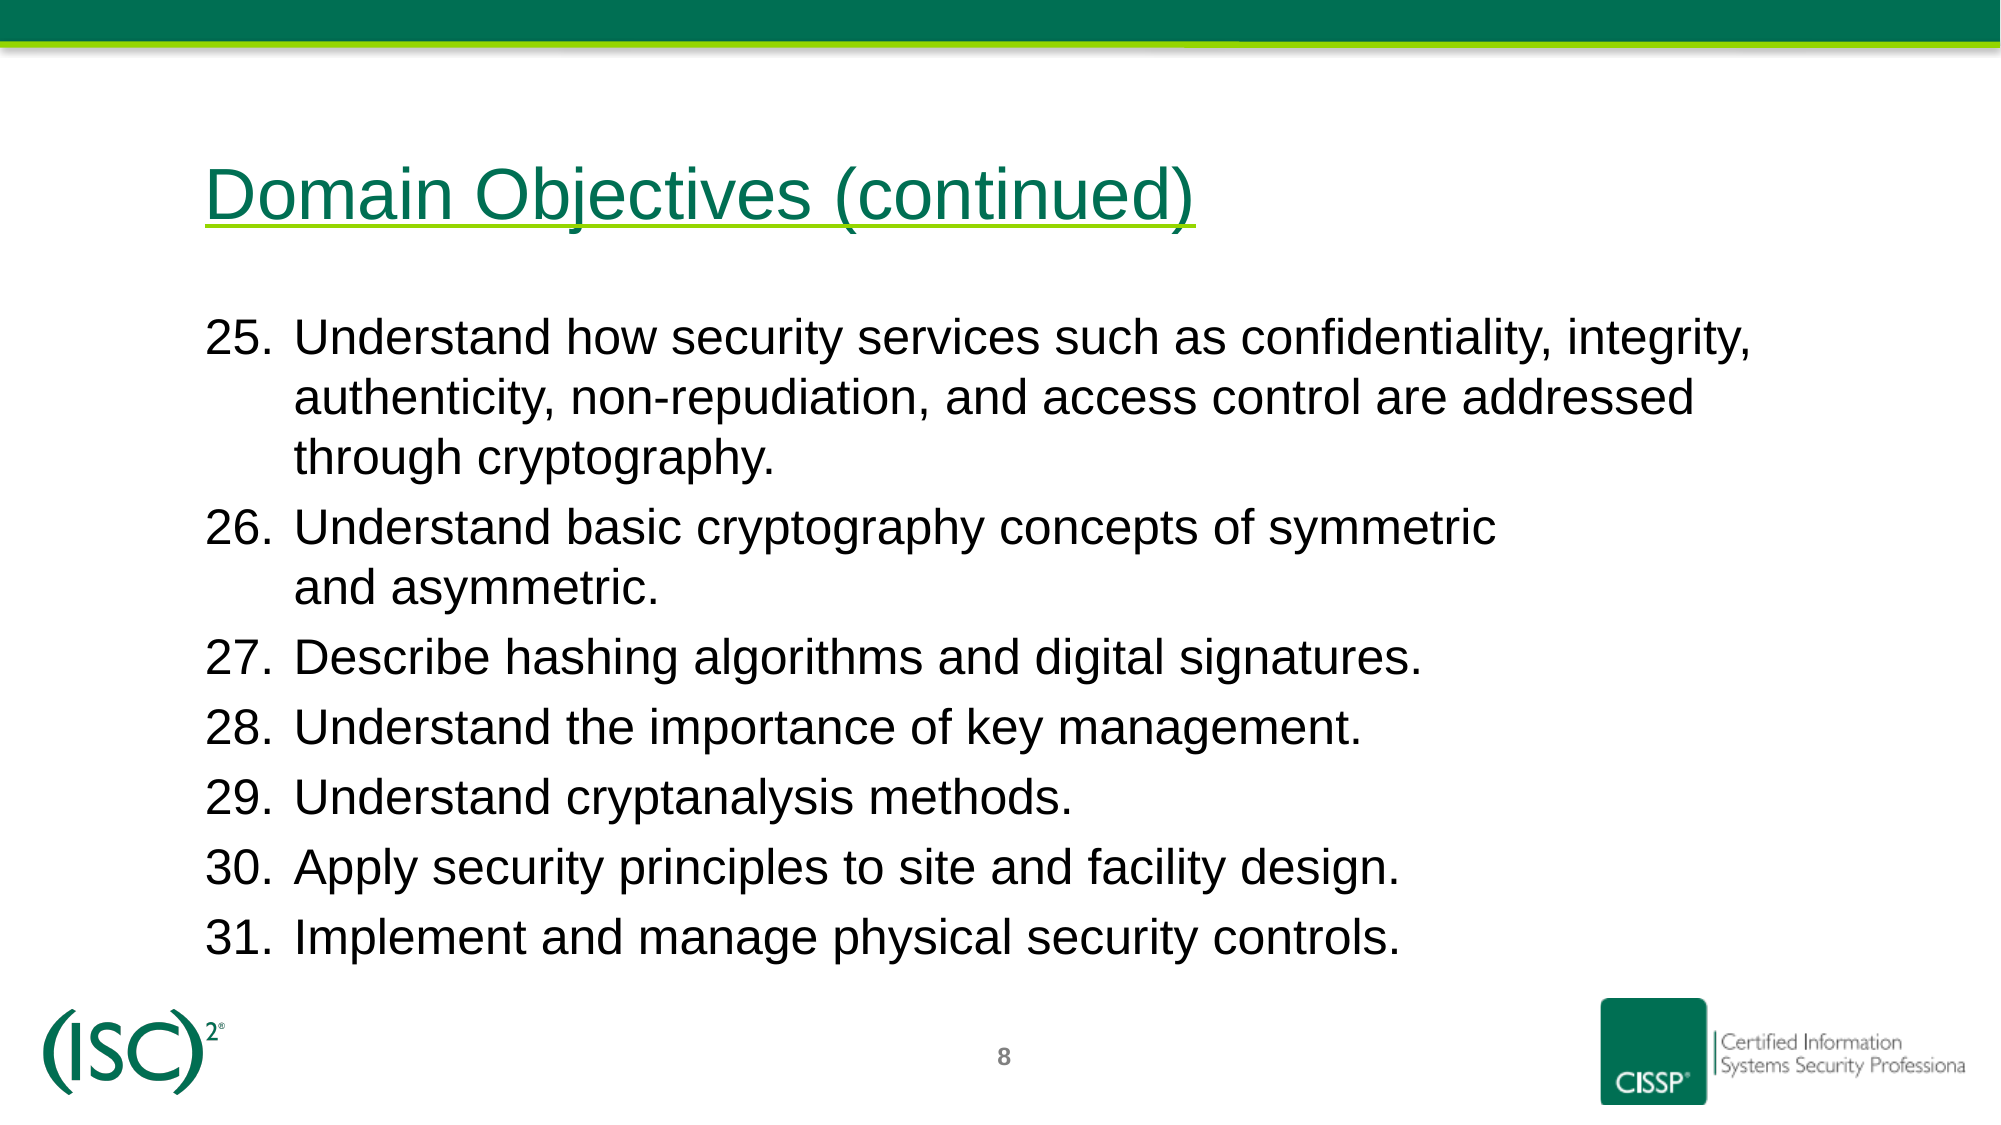

Domain Objectives (continued)
Understand how security services such as confidentiality, integrity, authenticity, non-repudiation, and access control are addressed through cryptography.
Understand basic cryptography concepts of symmetric
and asymmetric.
Describe hashing algorithms and digital signatures.
Understand the importance of key management.
Understand cryptanalysis methods.
Apply security principles to site and facility design.
Implement and manage physical security controls.